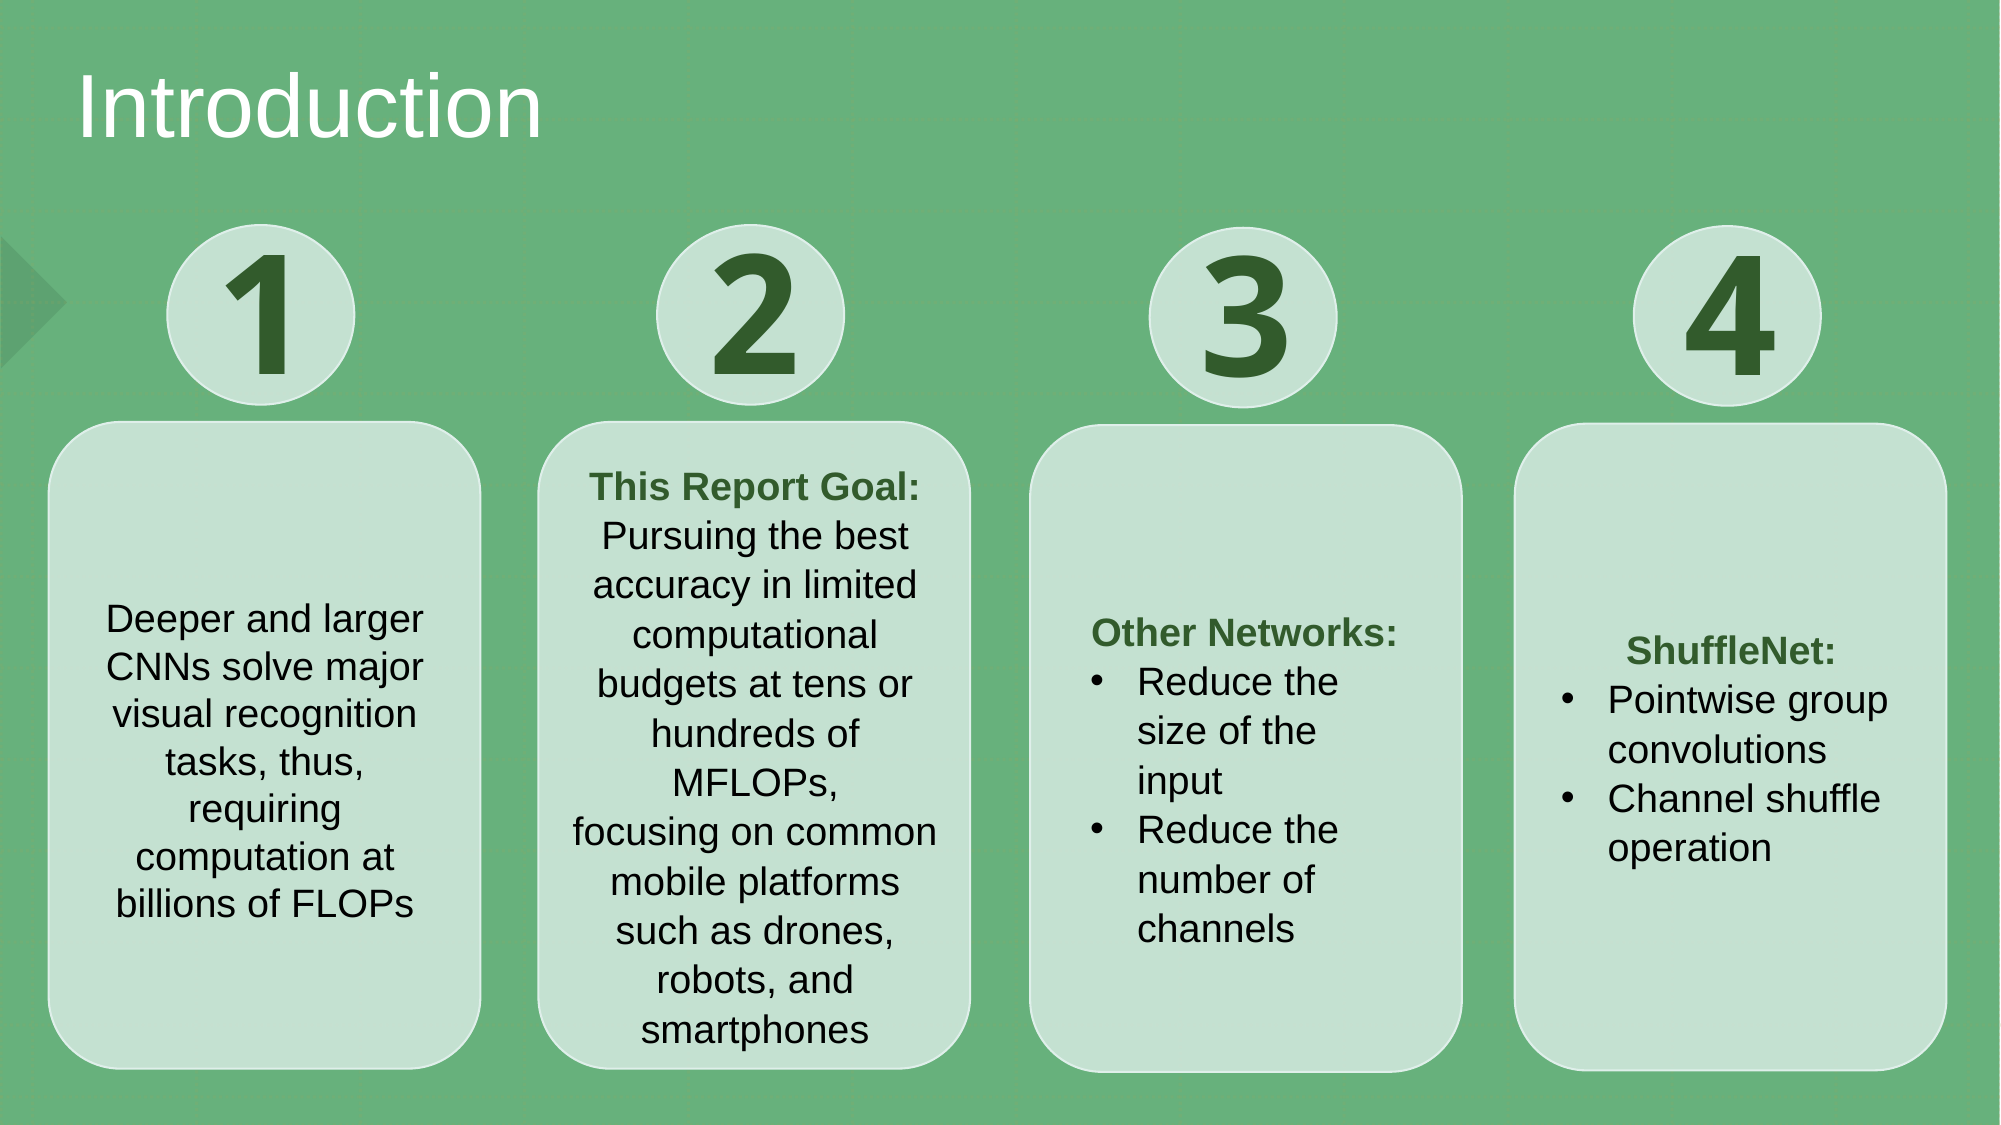

# Introduction
1
2
4
3

This Report Goal:
Pursuing the best accuracy in limited computational budgets at tens or hundreds of MFLOPs,
focusing on common mobile platforms such as drones, robots, and smartphones
Deeper and larger CNNs solve major visual recognition tasks, thus, requiring computation at billions of FLOPs
Other Networks:
Reduce the size of the input
Reduce the number of channels
ShuffleNet:
Pointwise group convolutions
Channel shuffle operation